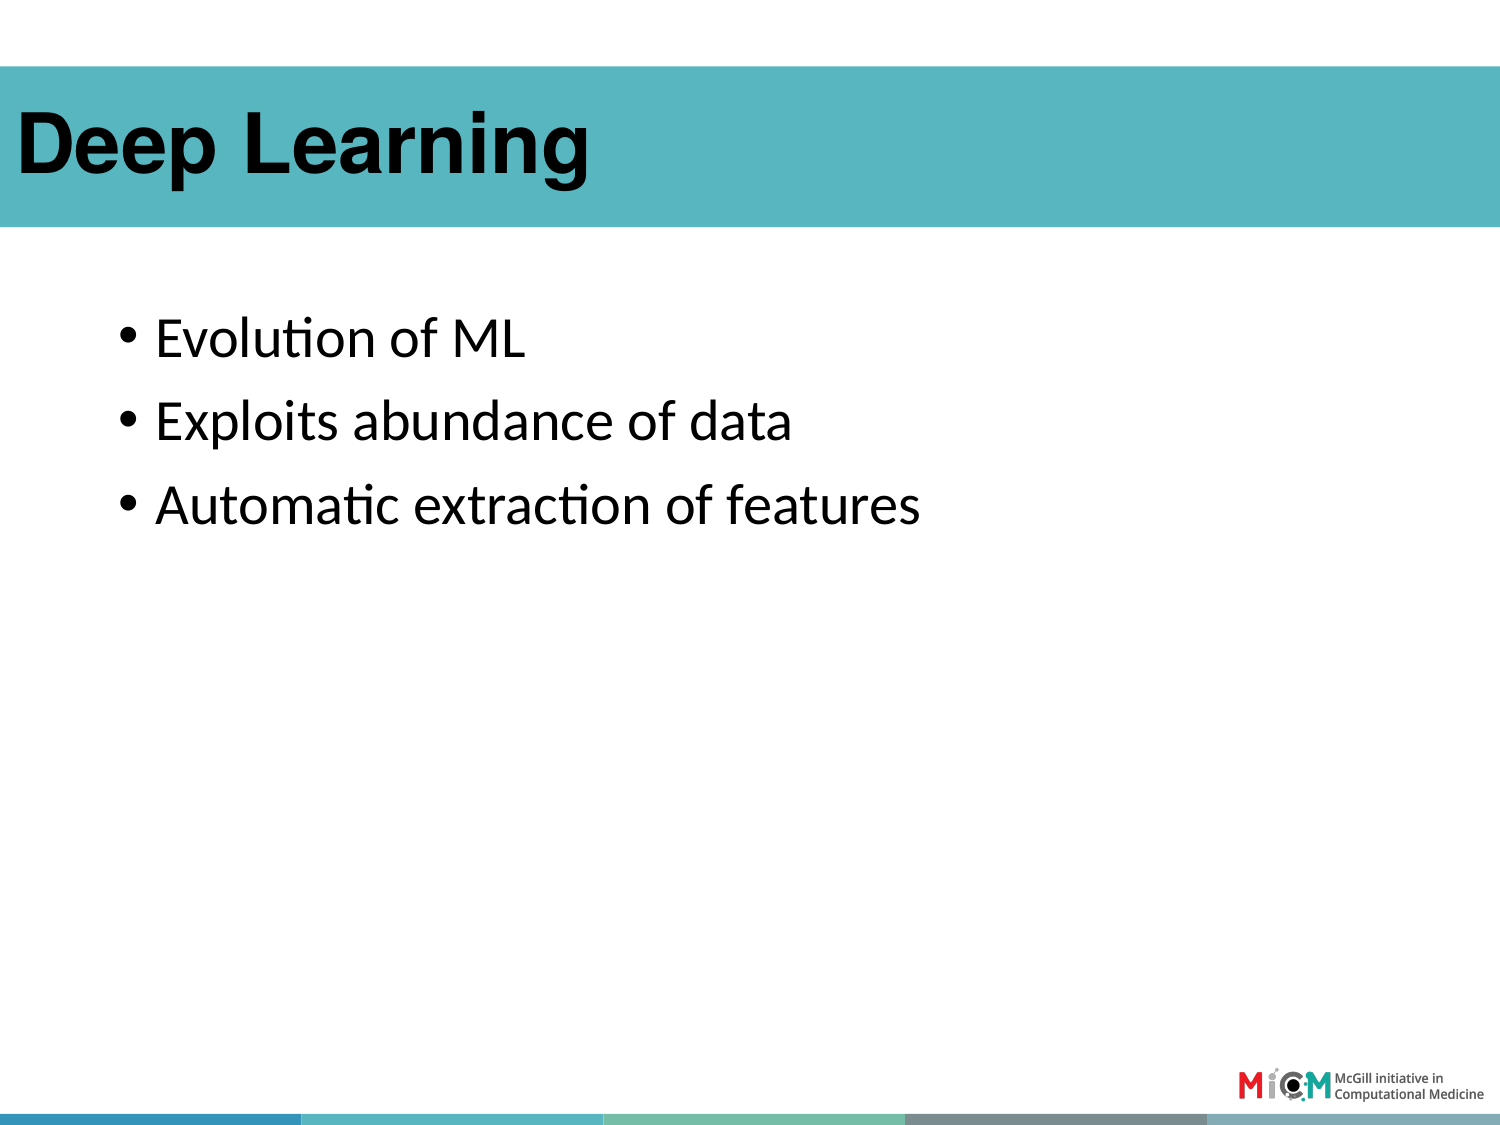

#
Deep Learning
Evolution of ML
Exploits abundance of data
Automatic extraction of features